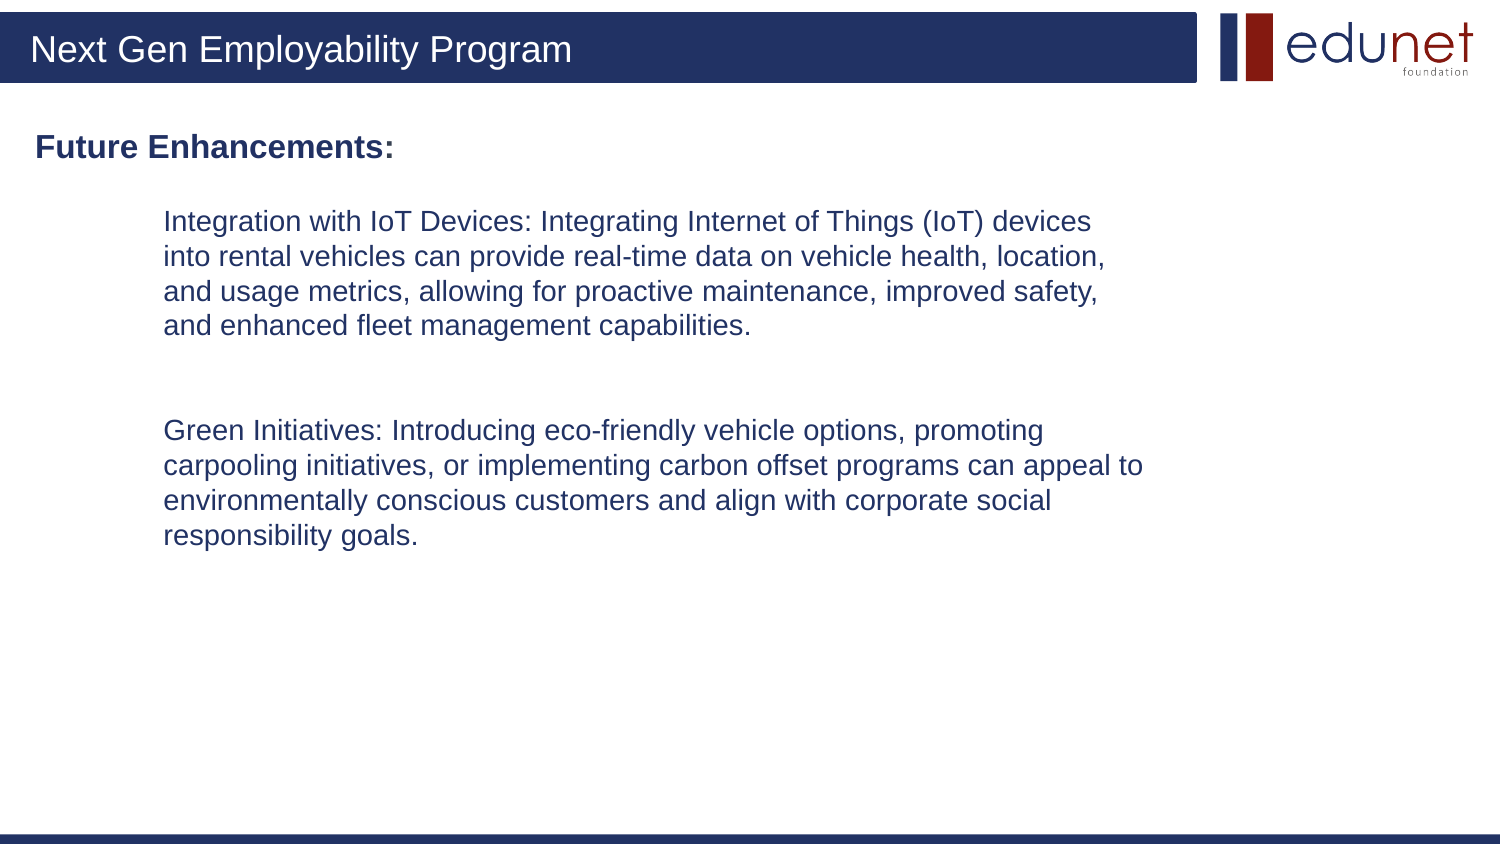

# Future Enhancements:
Integration with IoT Devices: Integrating Internet of Things (IoT) devices into rental vehicles can provide real-time data on vehicle health, location, and usage metrics, allowing for proactive maintenance, improved safety, and enhanced fleet management capabilities.

Green Initiatives: Introducing eco-friendly vehicle options, promoting carpooling initiatives, or implementing carbon offset programs can appeal to environmentally conscious customers and align with corporate social responsibility goals.